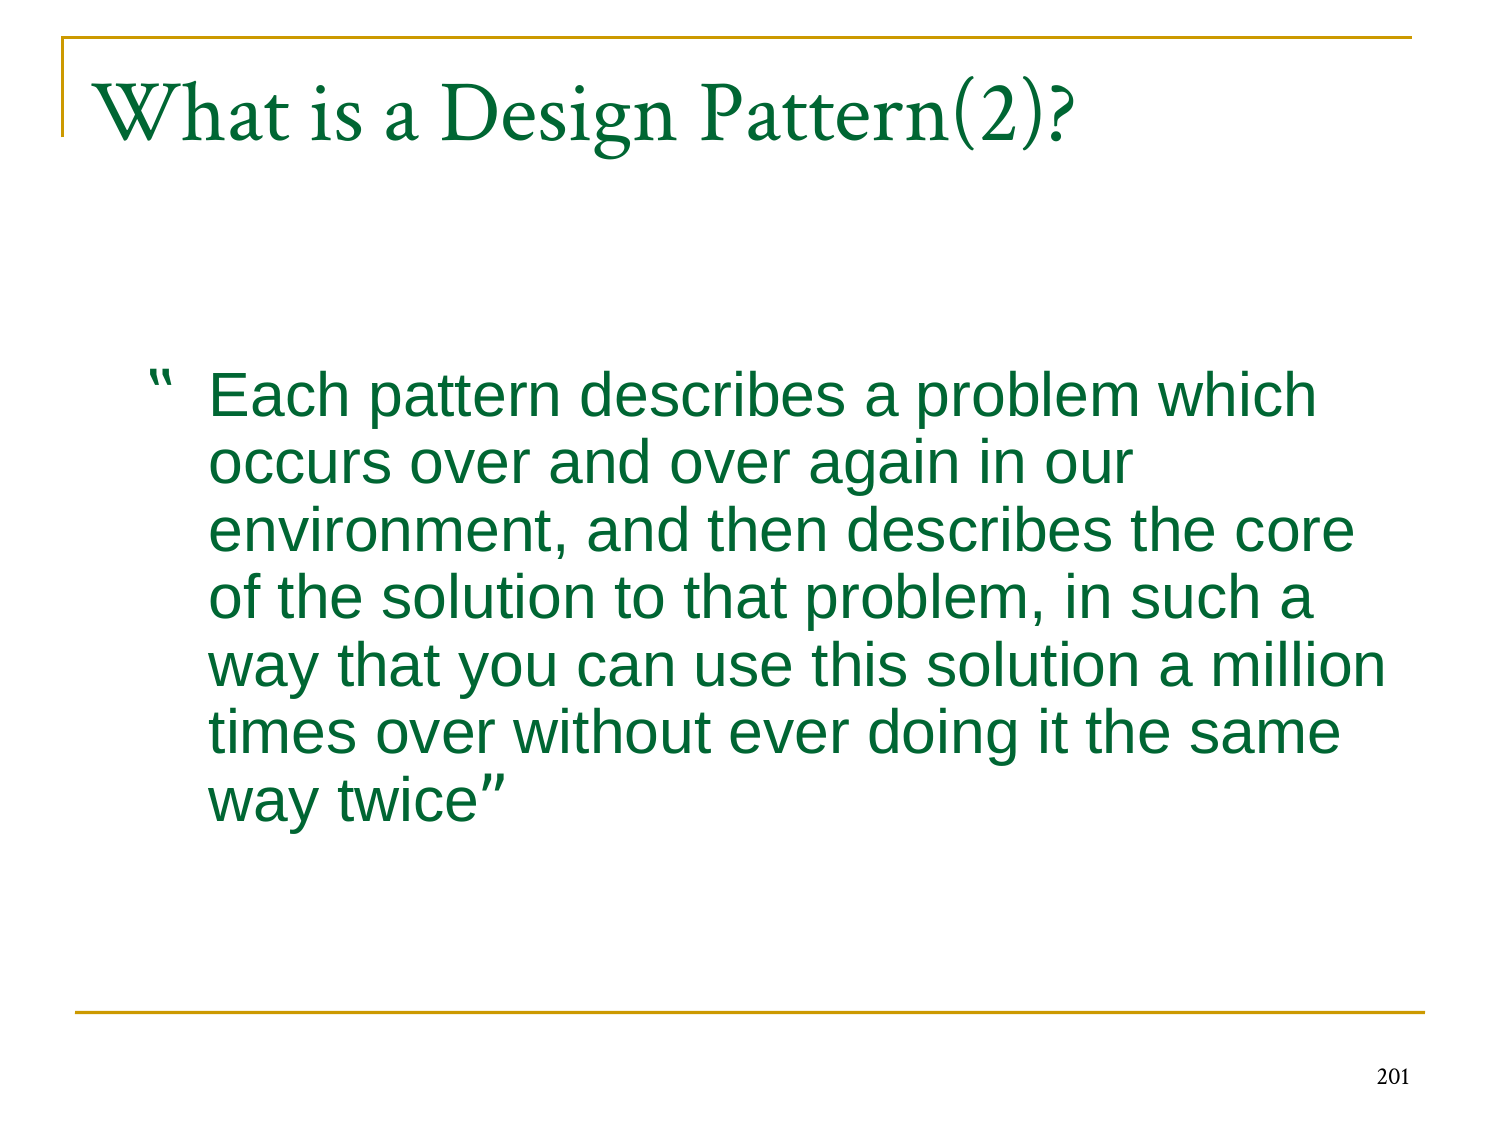

# What is a Design Pattern(2)?

“	Each pattern describes a problem which occurs over and over again in our environment, and then describes the core of the solution to that problem, in such a way that you can use this solution a million times over without ever doing it the same way twice”
201